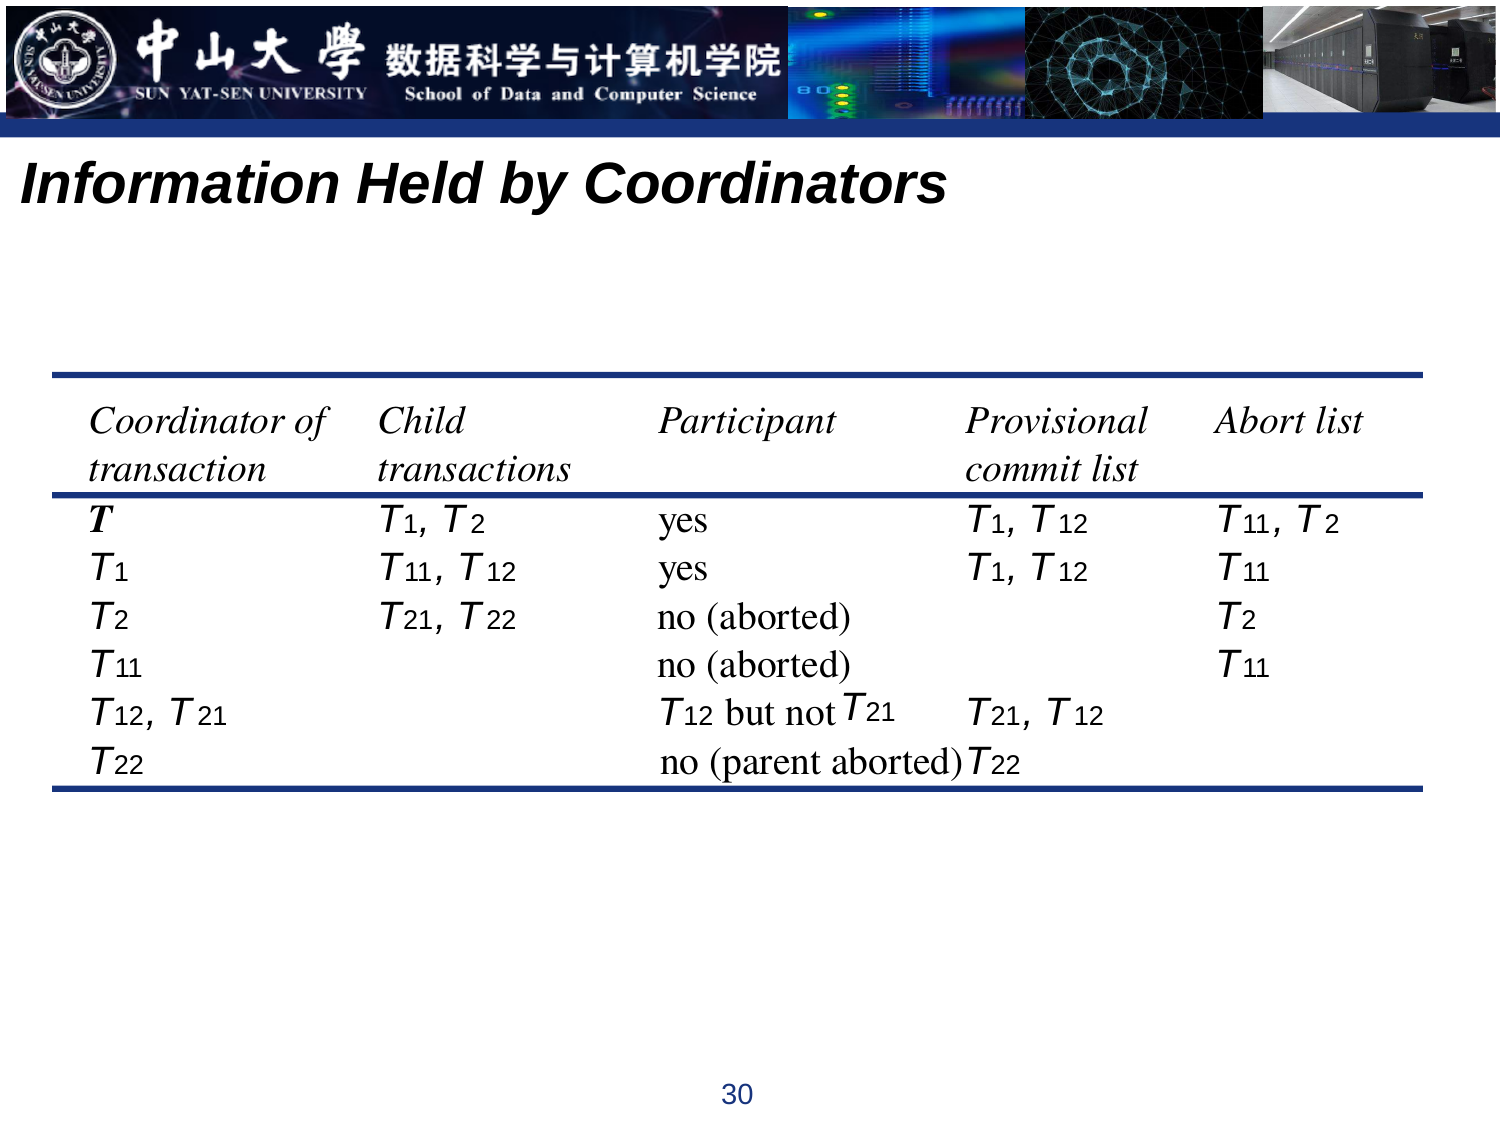

Information Held by Coordinators

Coordinator of
Child
Participant
Provisional
Abort list
transaction
transactions
commit list
T
T
, T
yes
T
, T
T
, T

1
2
1
12
11
2
T
T
, T
yes
T
, T
T
1
11
12
1
12
11
T
T
, T
no (aborted)
T
2
21
22
2
T
no (aborted)
T
11
11
T
T
, T
T
 but not
T
, T
21
12
21
12
21
12
T
no (parent aborted)
T
22
22

30